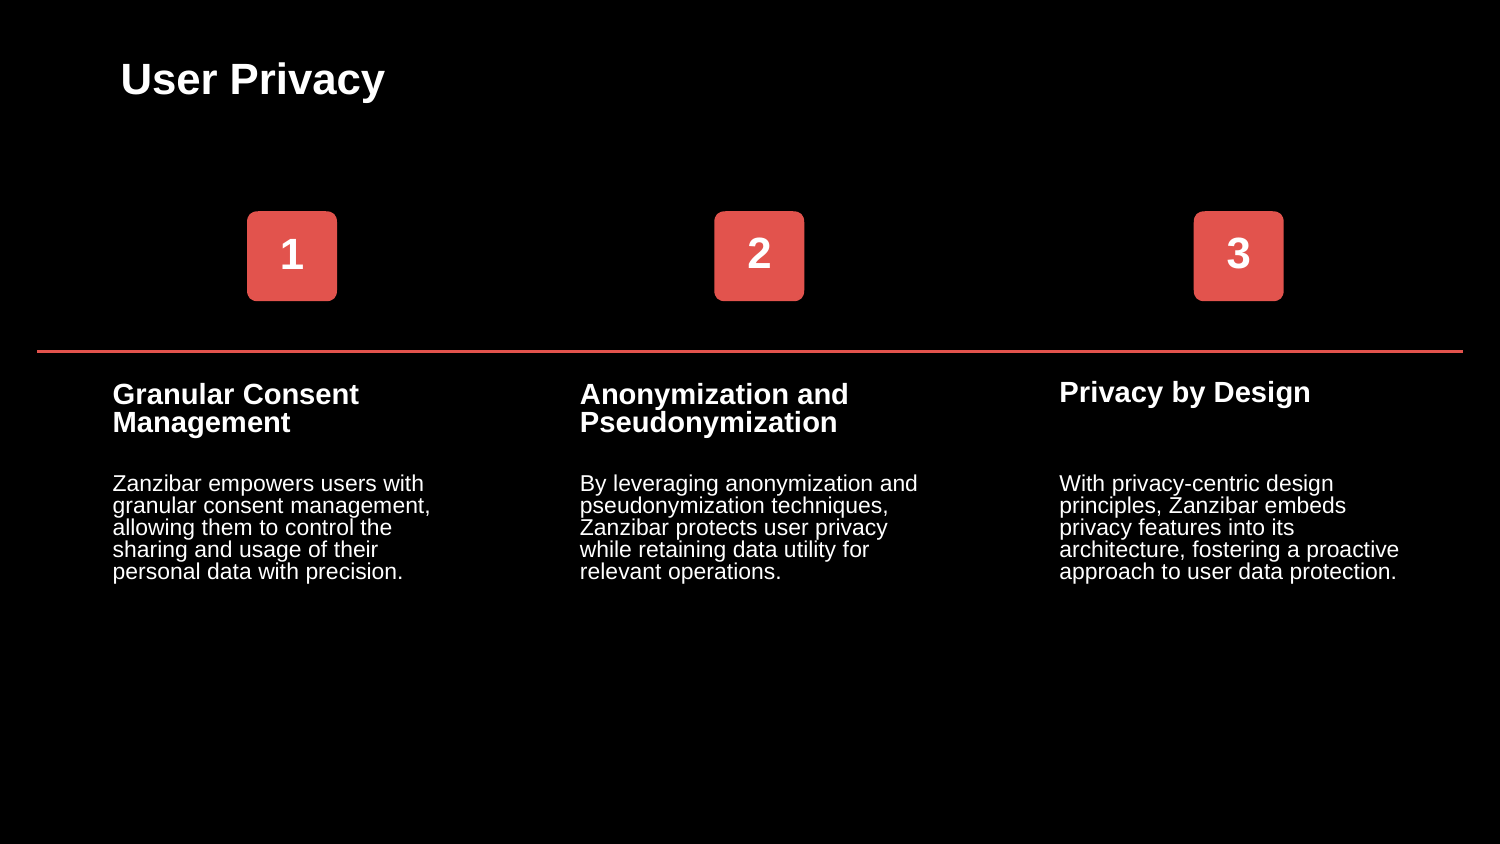

User Privacy

2
3
1

Granular Consent Management
Anonymization and Pseudonymization
Privacy by Design
Zanzibar empowers users with granular consent management, allowing them to control the sharing and usage of their personal data with precision.
By leveraging anonymization and pseudonymization techniques, Zanzibar protects user privacy while retaining data utility for relevant operations.
With privacy-centric design principles, Zanzibar embeds privacy features into its architecture, fostering a proactive approach to user data protection.